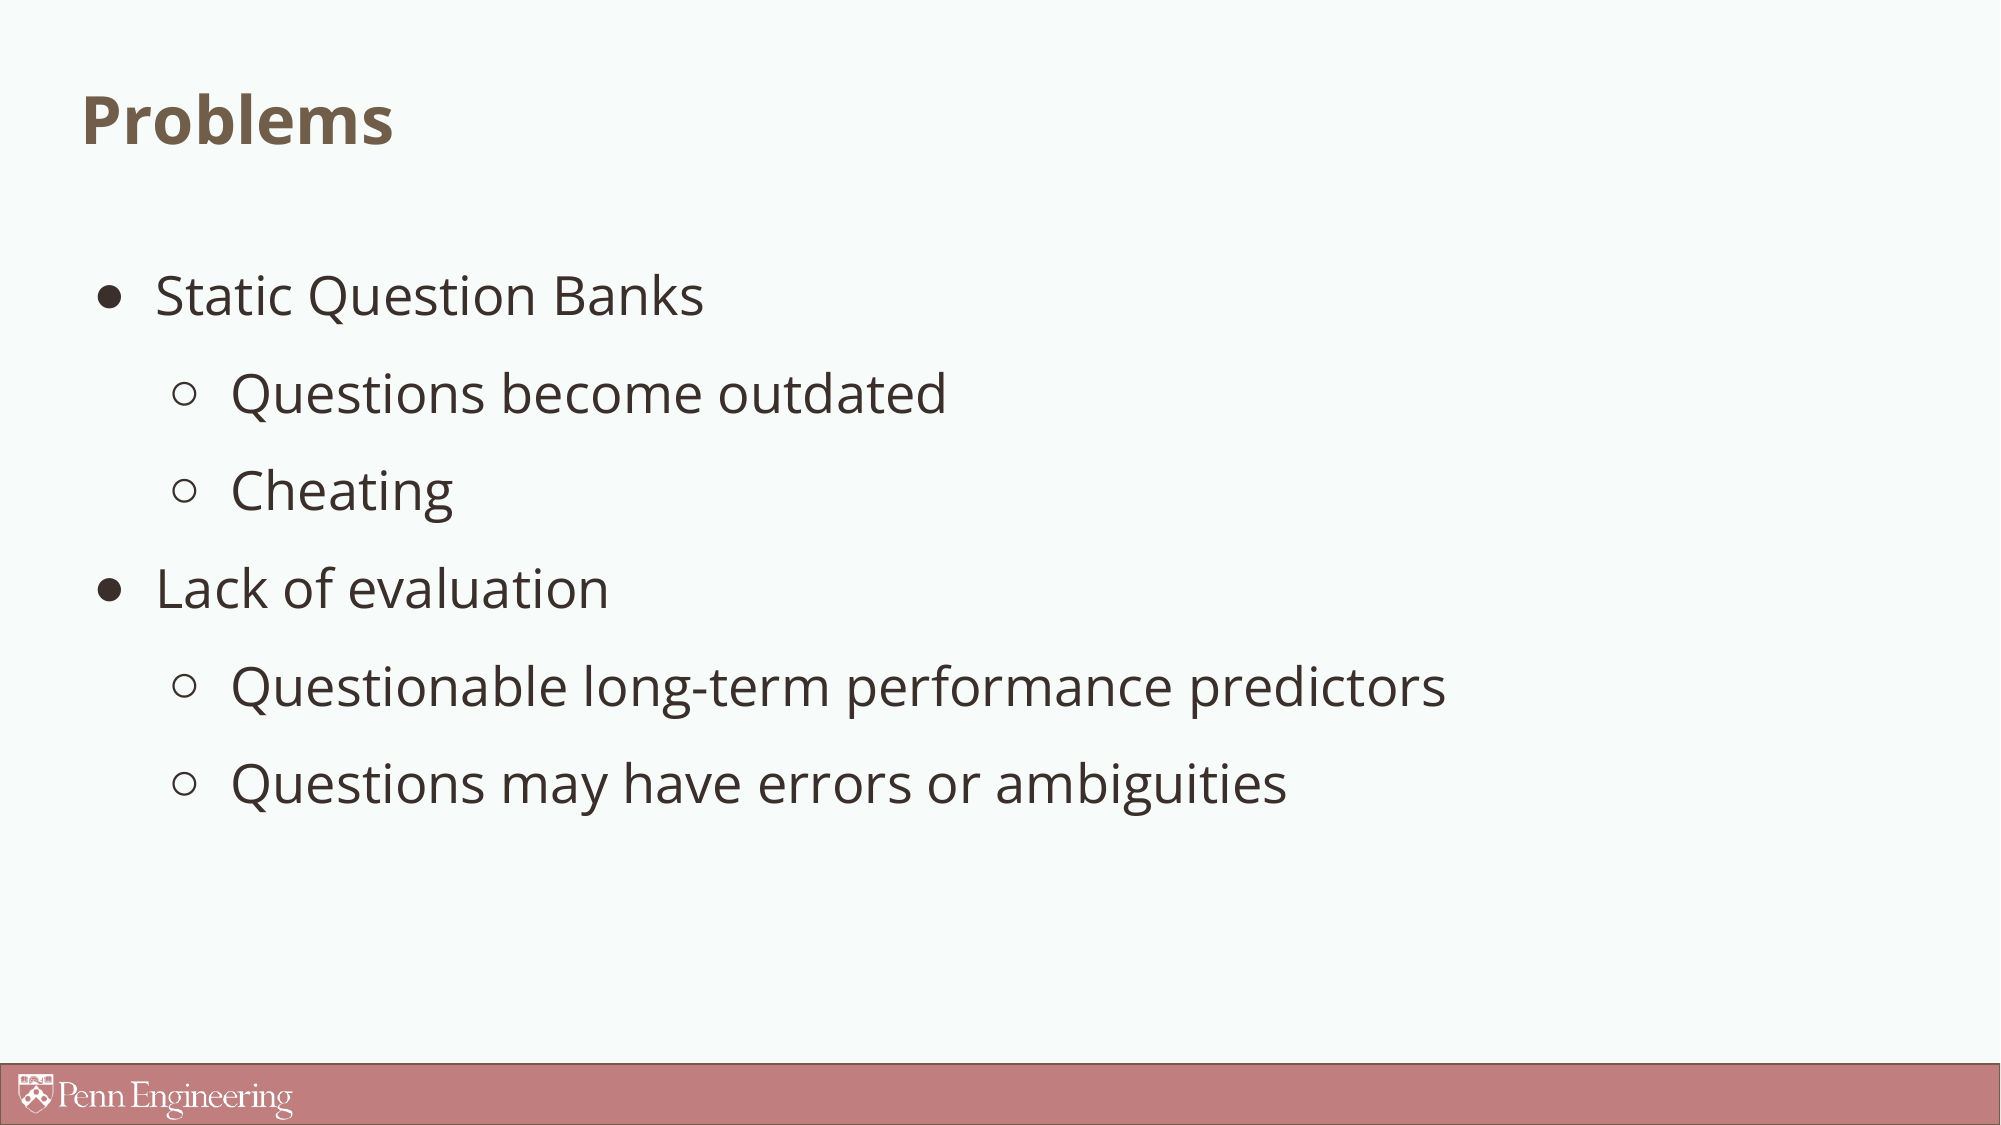

# Problems
Static Question Banks
Questions become outdated
Cheating
Lack of evaluation
Questionable long-term performance predictors
Questions may have errors or ambiguities